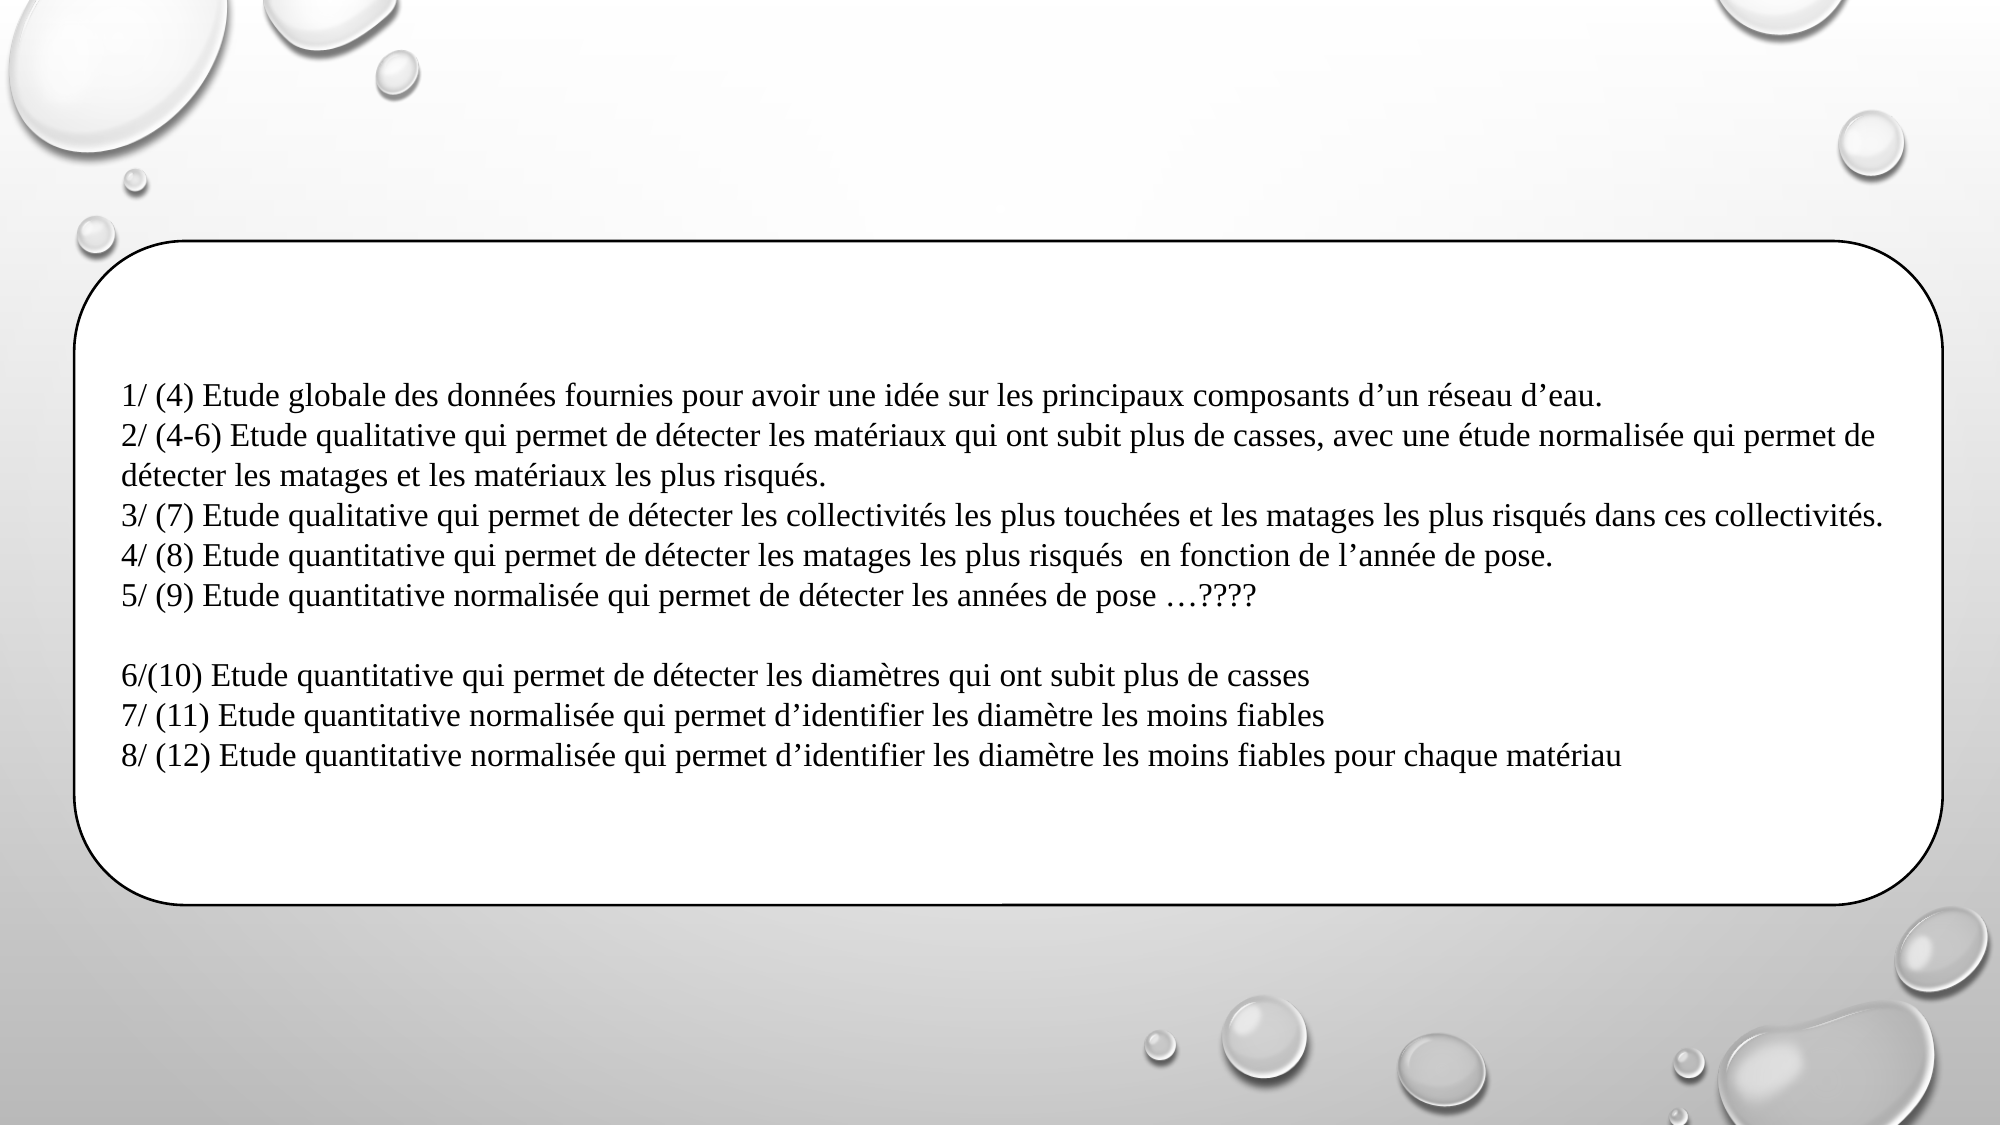

1/ (4) Etude globale des données fournies pour avoir une idée sur les principaux composants d’un réseau d’eau.
2/ (4-6) Etude qualitative qui permet de détecter les matériaux qui ont subit plus de casses, avec une étude normalisée qui permet de détecter les matages et les matériaux les plus risqués.
3/ (7) Etude qualitative qui permet de détecter les collectivités les plus touchées et les matages les plus risqués dans ces collectivités.
4/ (8) Etude quantitative qui permet de détecter les matages les plus risqués  en fonction de l’année de pose.
5/ (9) Etude quantitative normalisée qui permet de détecter les années de pose …????

6/(10) Etude quantitative qui permet de détecter les diamètres qui ont subit plus de casses
7/ (11) Etude quantitative normalisée qui permet d’identifier les diamètre les moins fiables
8/ (12) Etude quantitative normalisée qui permet d’identifier les diamètre les moins fiables pour chaque matériau